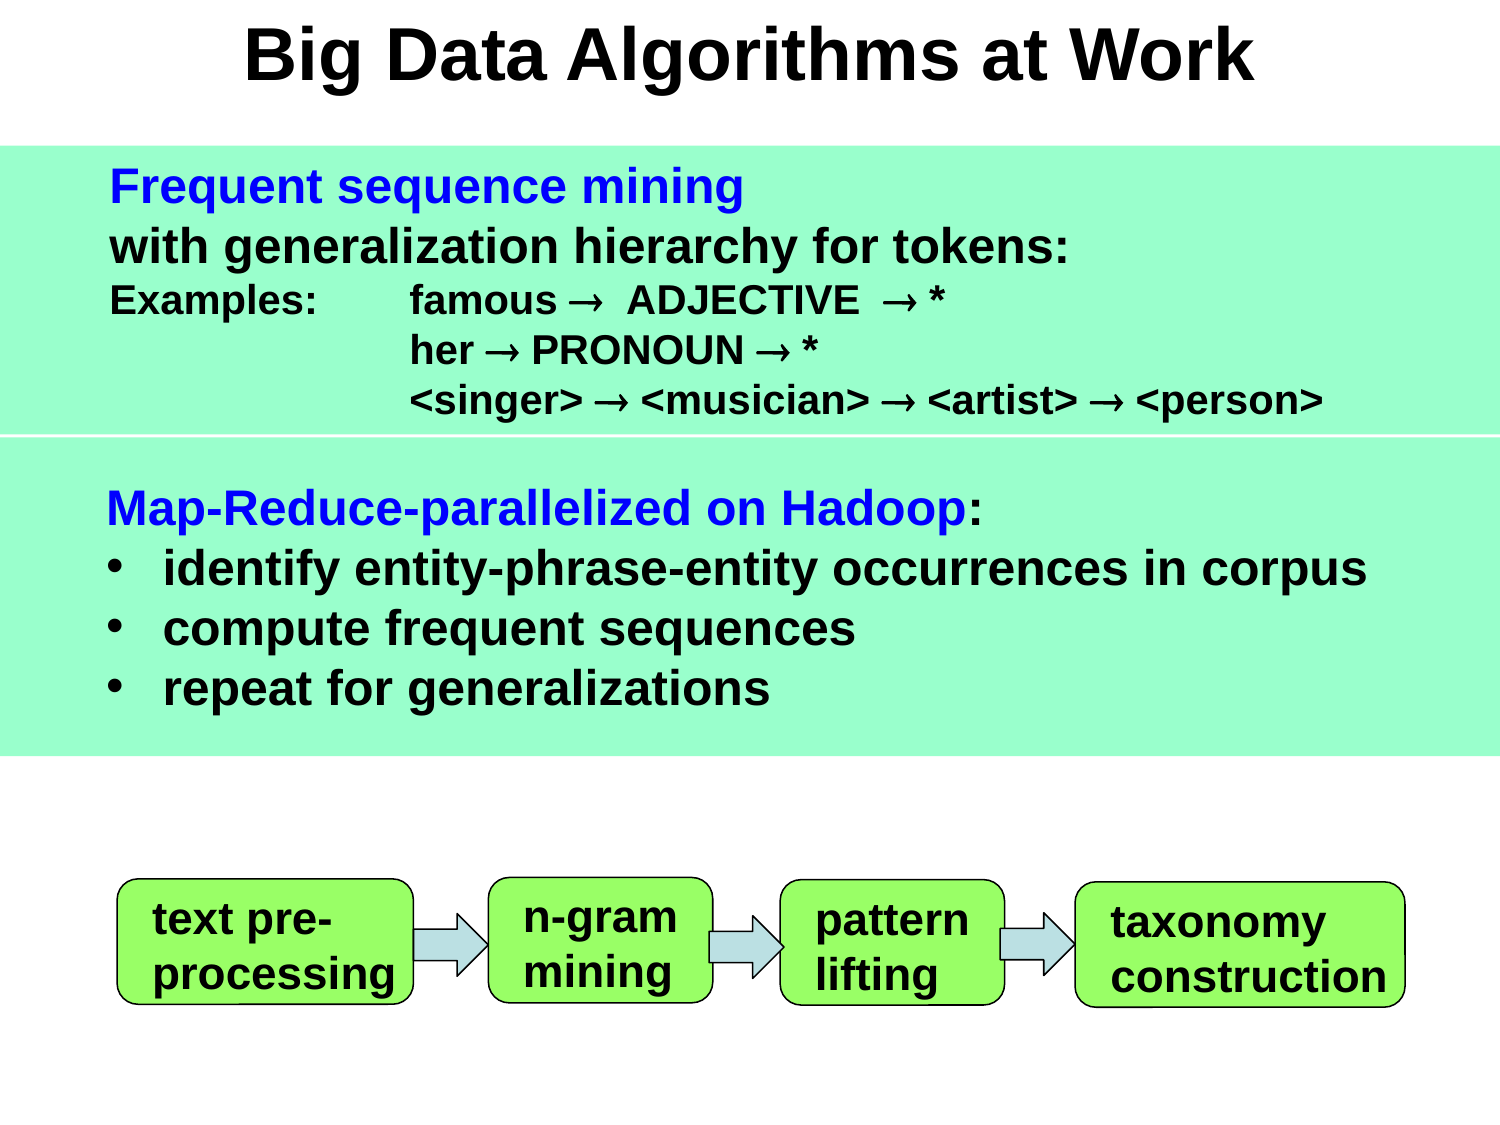

# Big Data Algorithms at Work

Frequent sequence mining
with generalization hierarchy for tokens:
Examples:	famous →  ADJECTIVE  → *
		her → PRONOUN → *
       		<singer> → <musician> → <artist> → <person>

Map-Reduce-parallelized on Hadoop:
identify entity-phrase-entity occurrences in corpus
compute frequent sequences
repeat for generalizations

n-gram
mining

text pre-
processing
pattern
lifting

taxonomy
construction